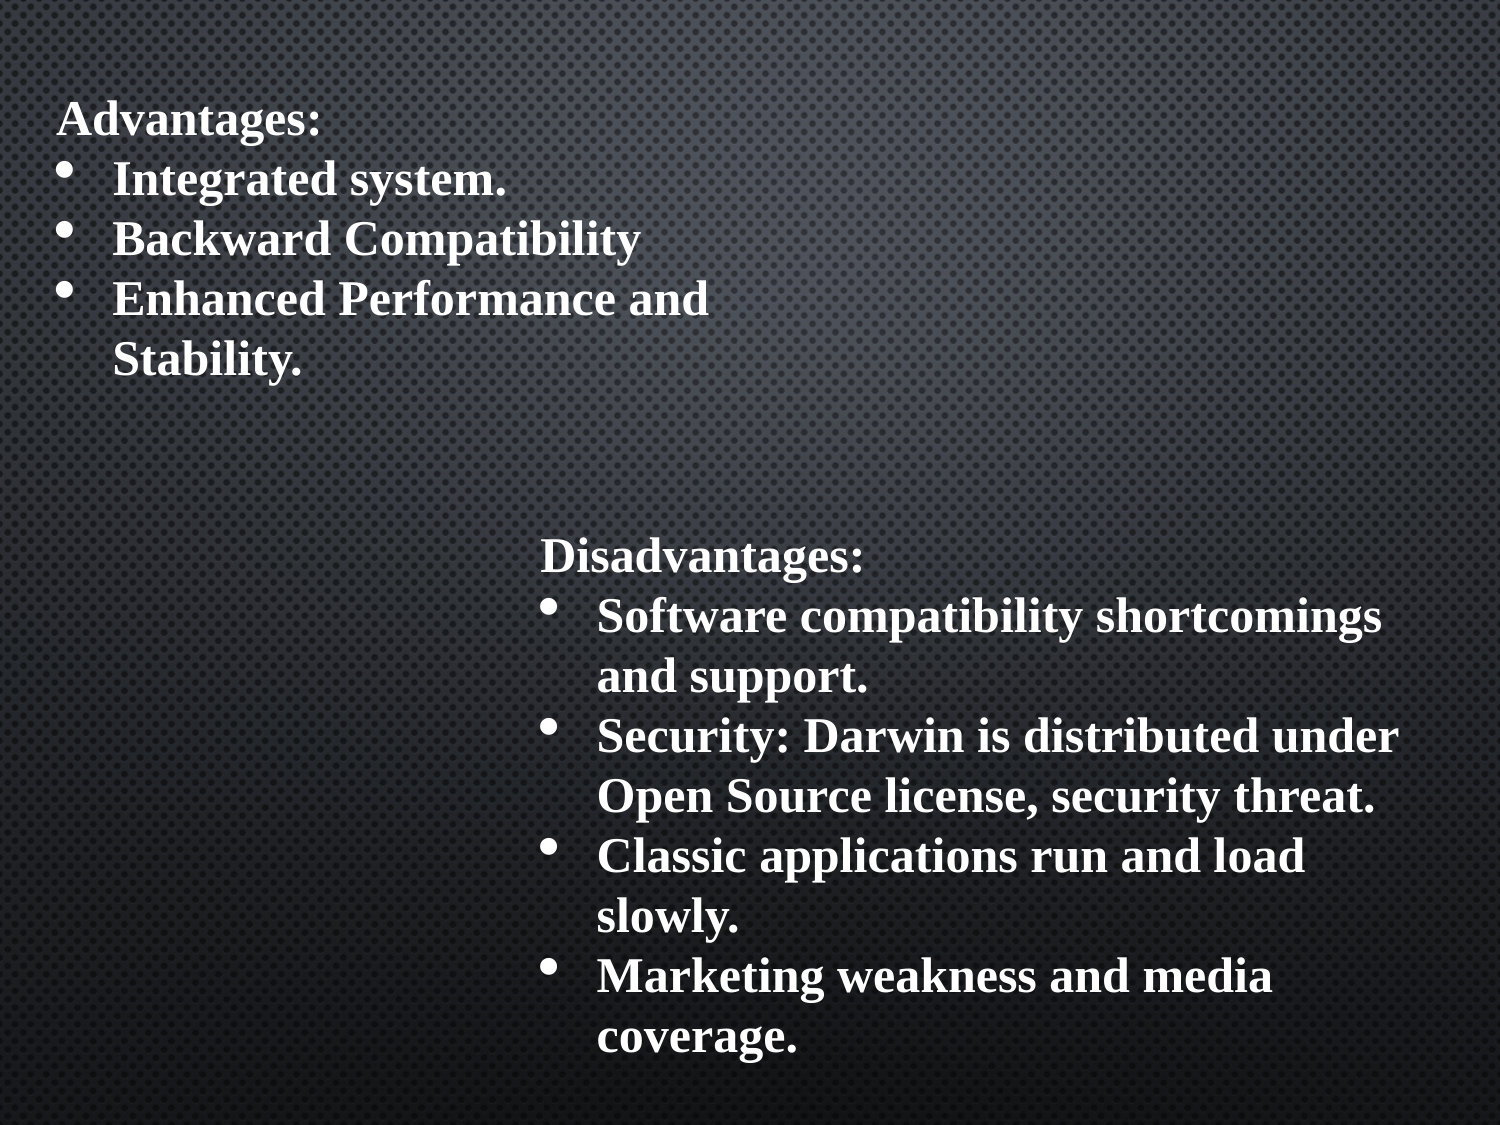

Advantages:
Integrated system.
Backward Compatibility
Enhanced Performance and Stability.

Disadvantages:
Software compatibility shortcomings and support.
Security: Darwin is distributed under Open Source license, security threat.
Classic applications run and load slowly.
Marketing weakness and media coverage.